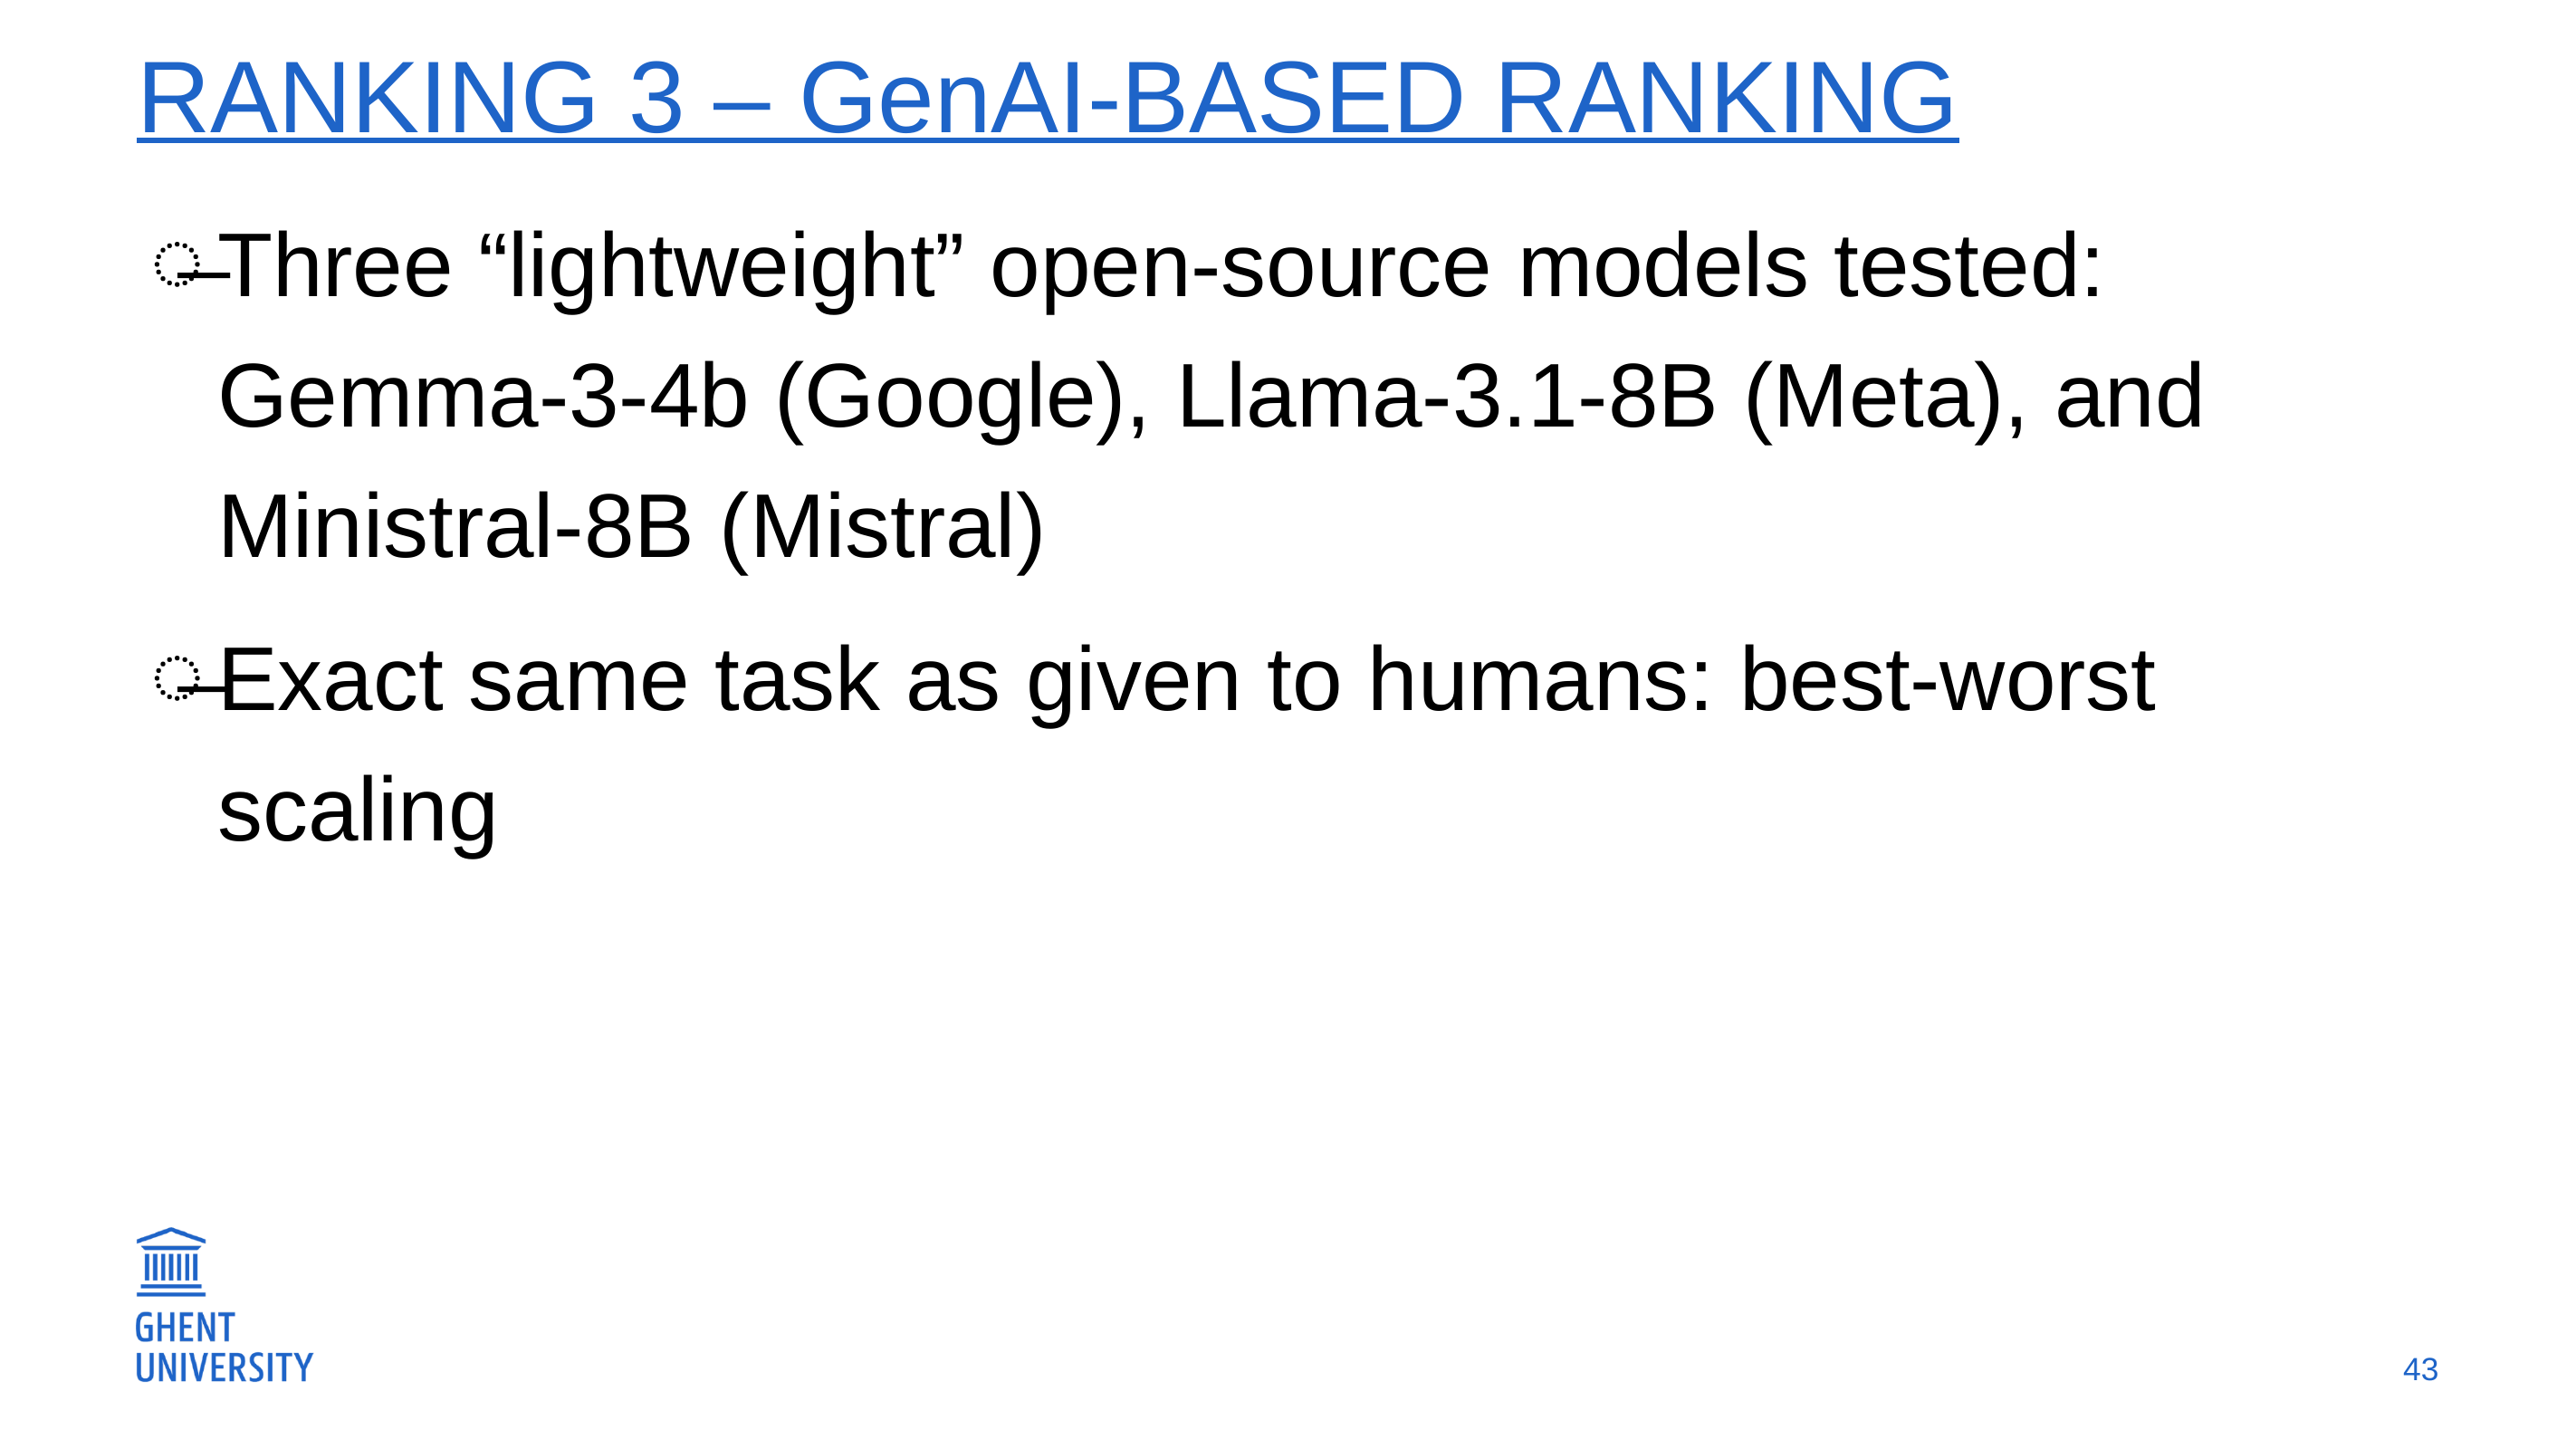

# Ranking 3 – GenAI-based ranking
Three “lightweight” open-source models tested: Gemma-3-4b (Google), Llama-3.1-8B (Meta), and Ministral-8B (Mistral)
Exact same task as given to humans: best-worst scaling
43